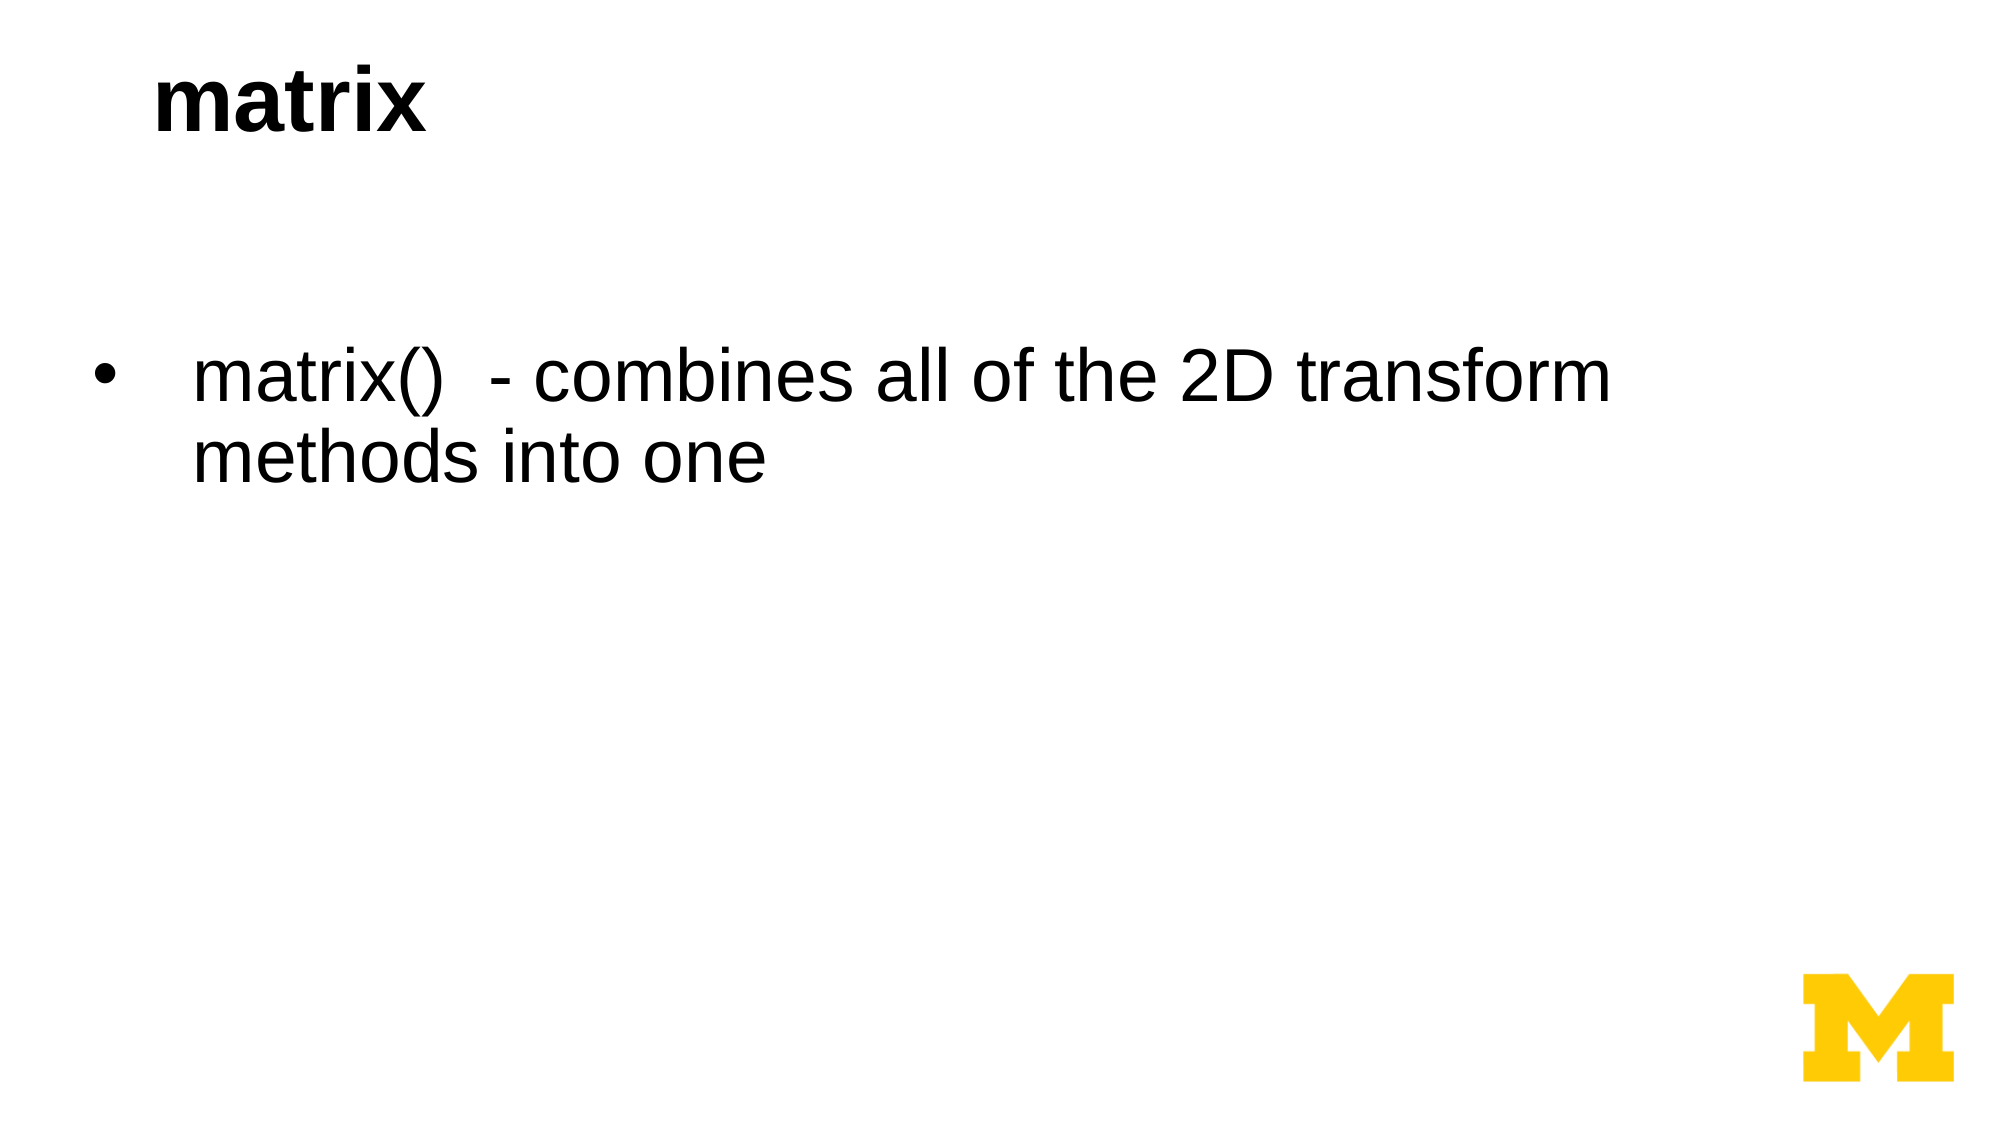

# matrix
matrix()  - combines all of the 2D transform methods into one